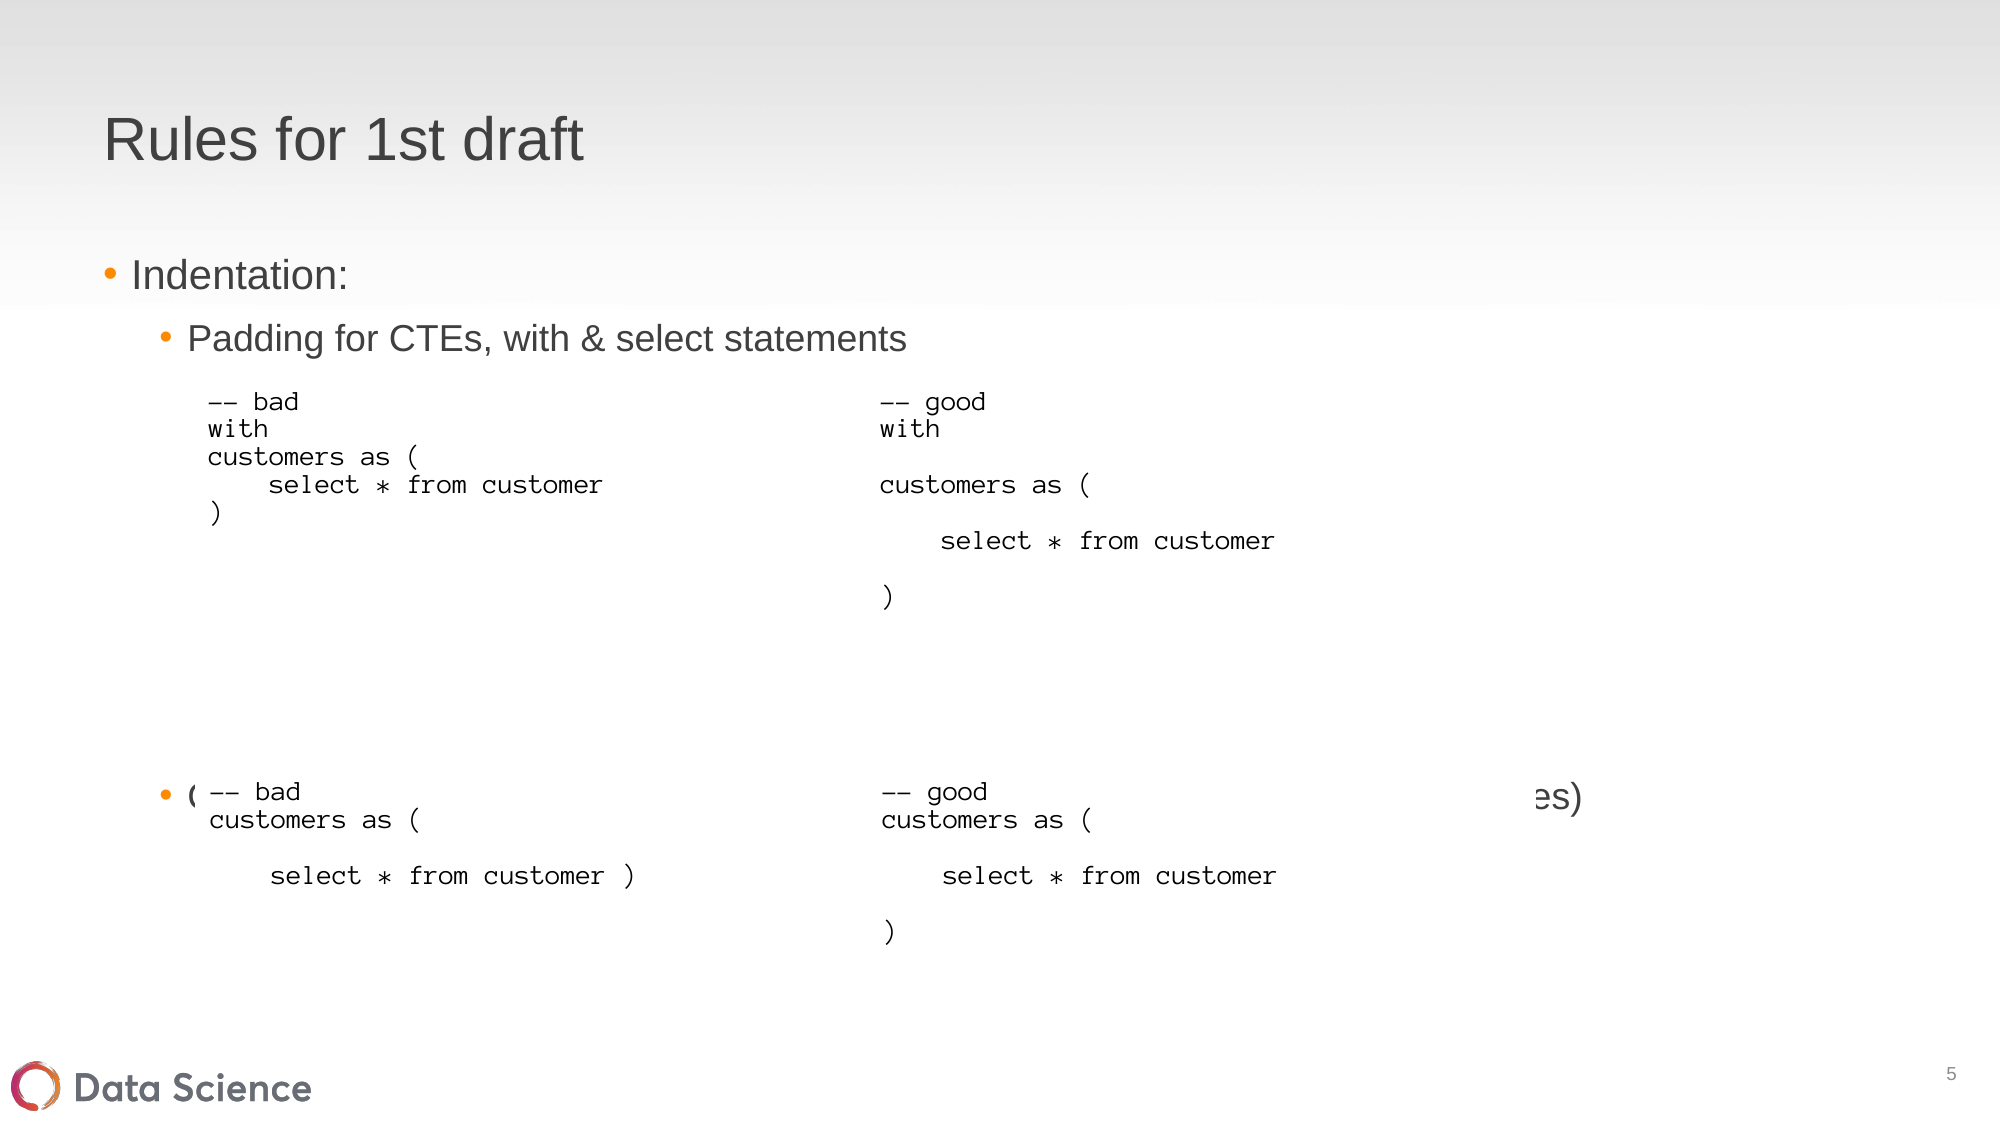

# Rules for 1st draft
Indentation:
Padding for CTEs, with & select statements

Closing brackets for CTE should be same indentation level as CTE name (0 spaces)

| -- bad with customers as (     select \* from customer ) | -- good with customers as (     select \* from customer ) |
| --- | --- |
| -- bad customers as (     select \* from customer ) | -- good customers as (     select \* from customer ) |
| --- | --- |
5